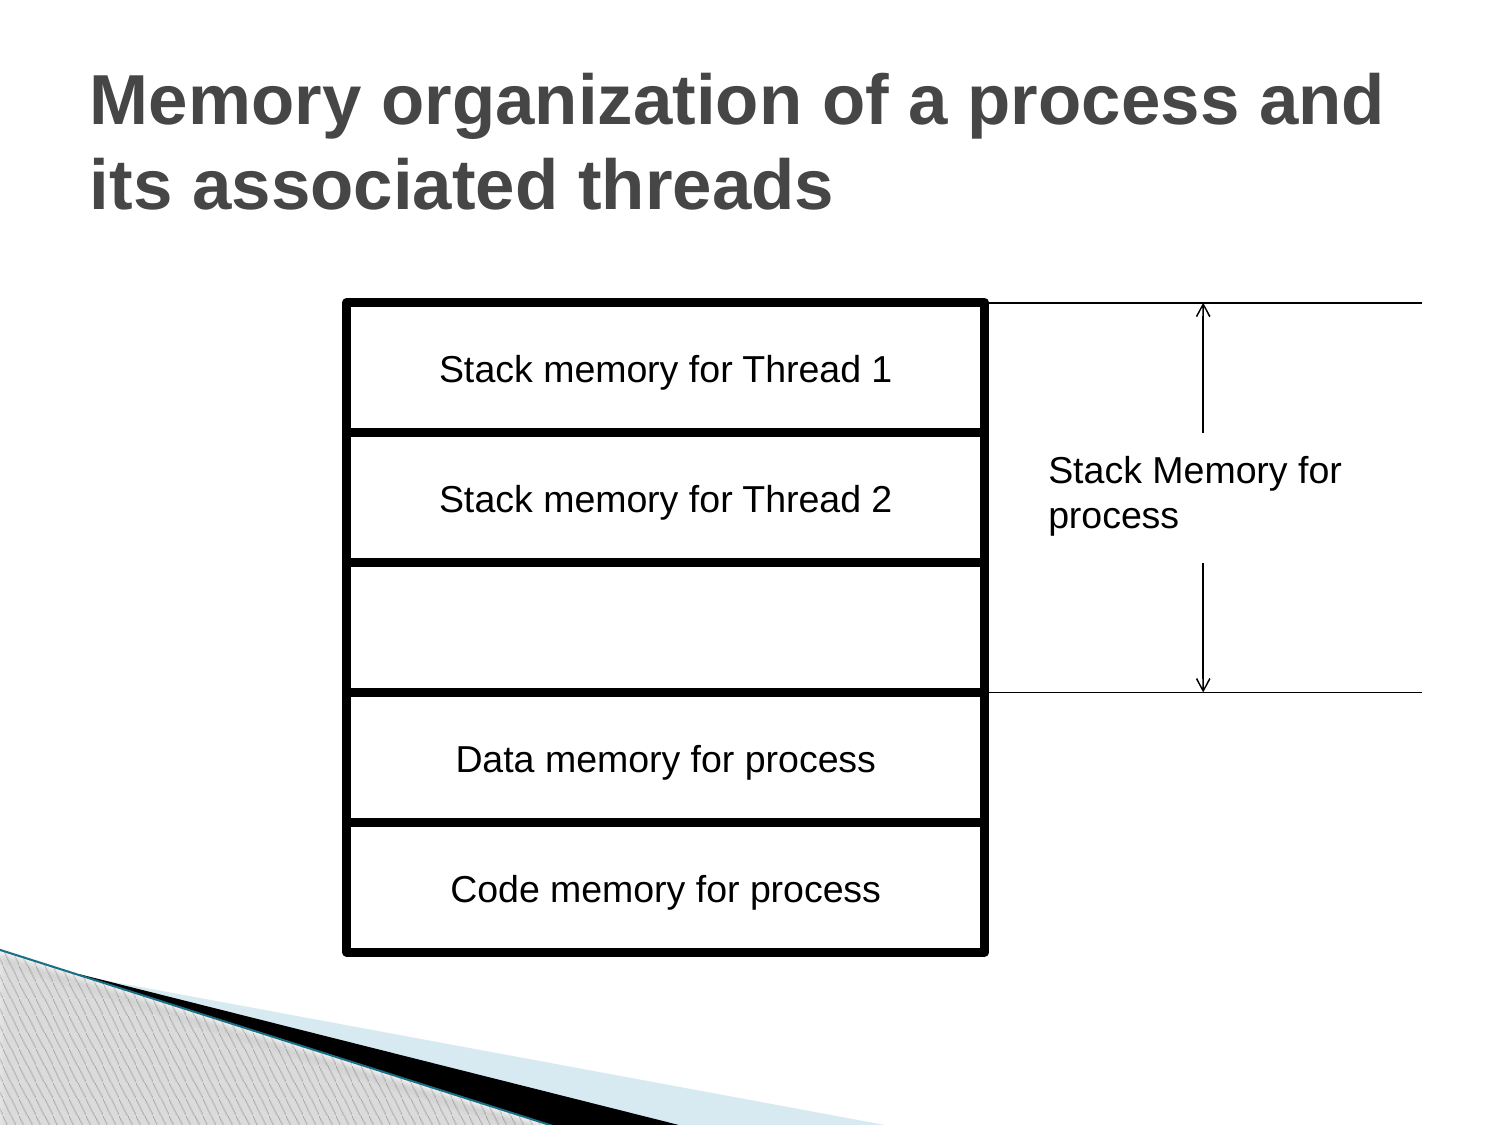

# Memory organization of a process and its associated threads
Stack memory for Thread 1
Stack memory for Thread 2
Stack Memory for process

Data memory for process
Code memory for process